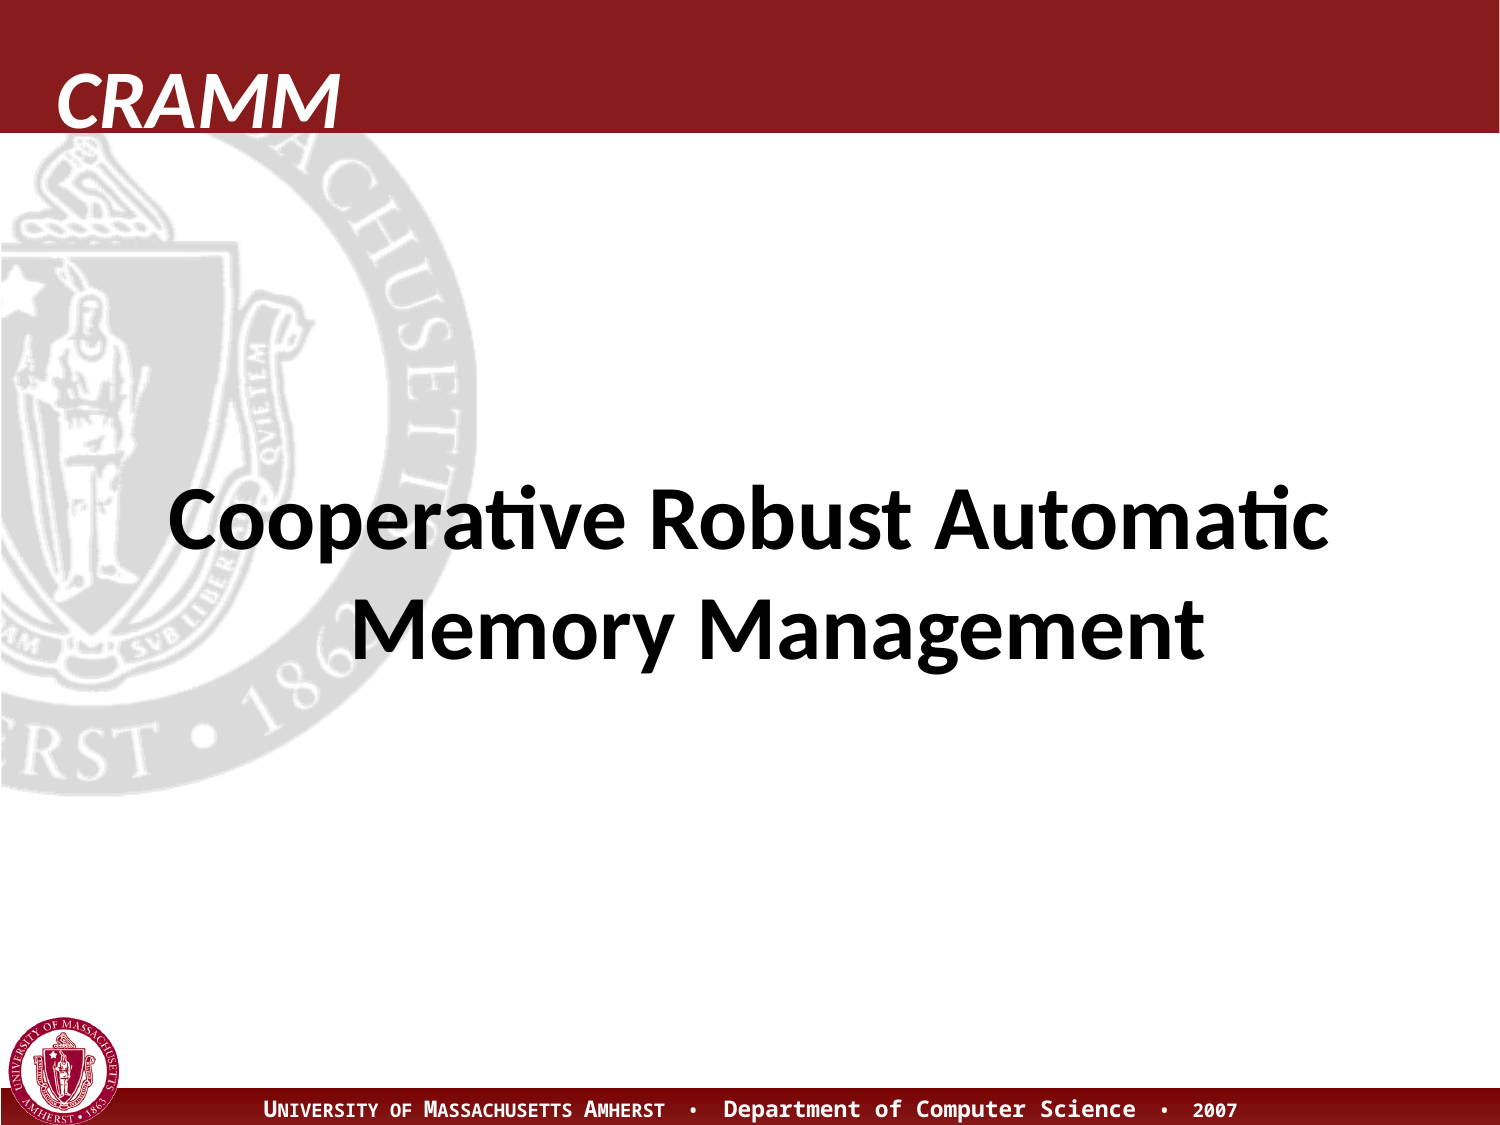

# CRAMM
Cooperative Robust Automatic Memory Management